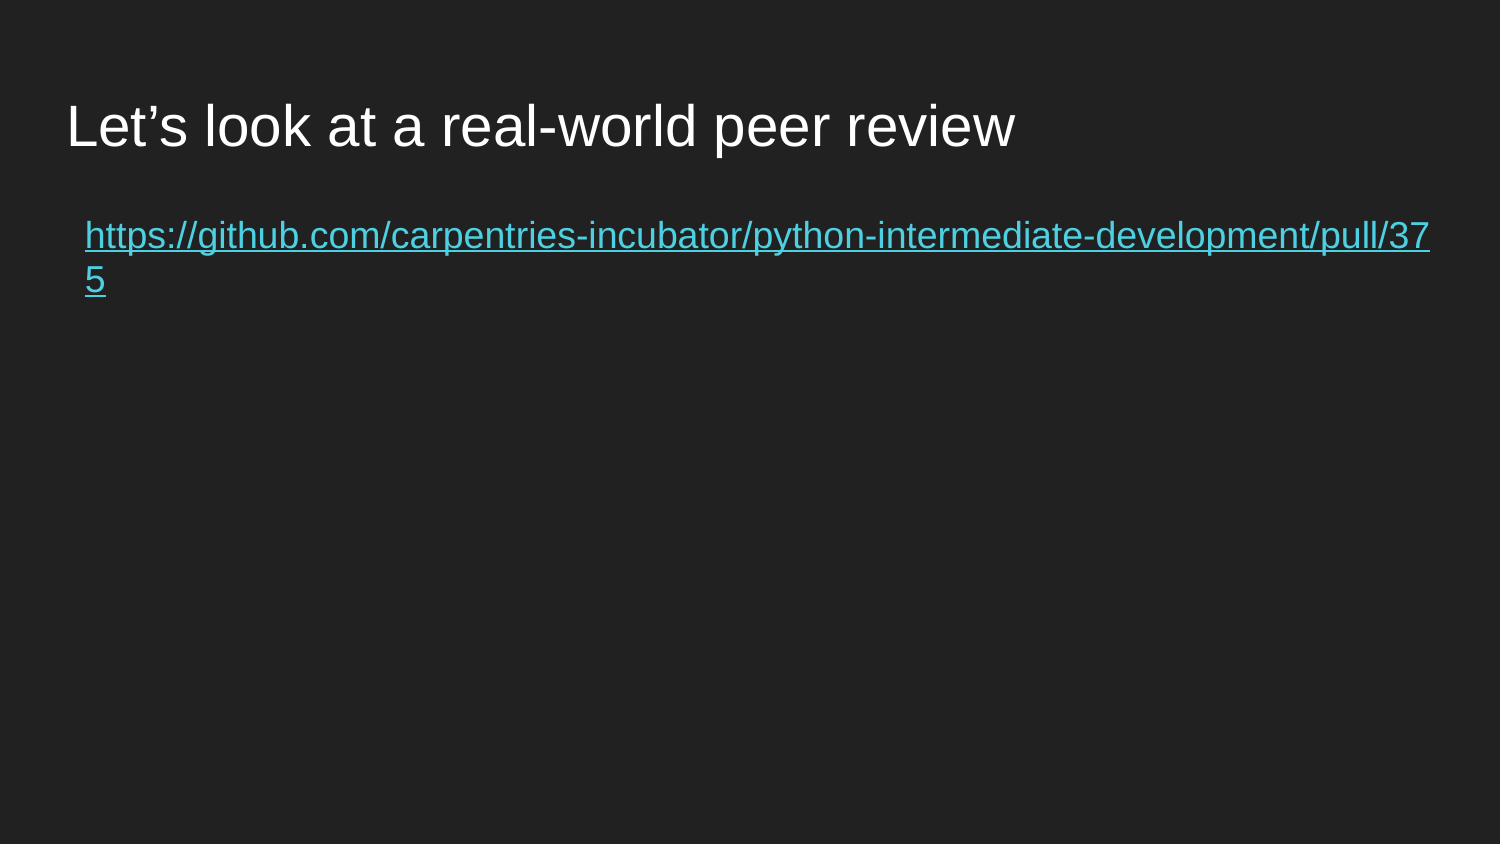

# Let’s look at a real-world peer review
https://github.com/carpentries-incubator/python-intermediate-development/pull/375